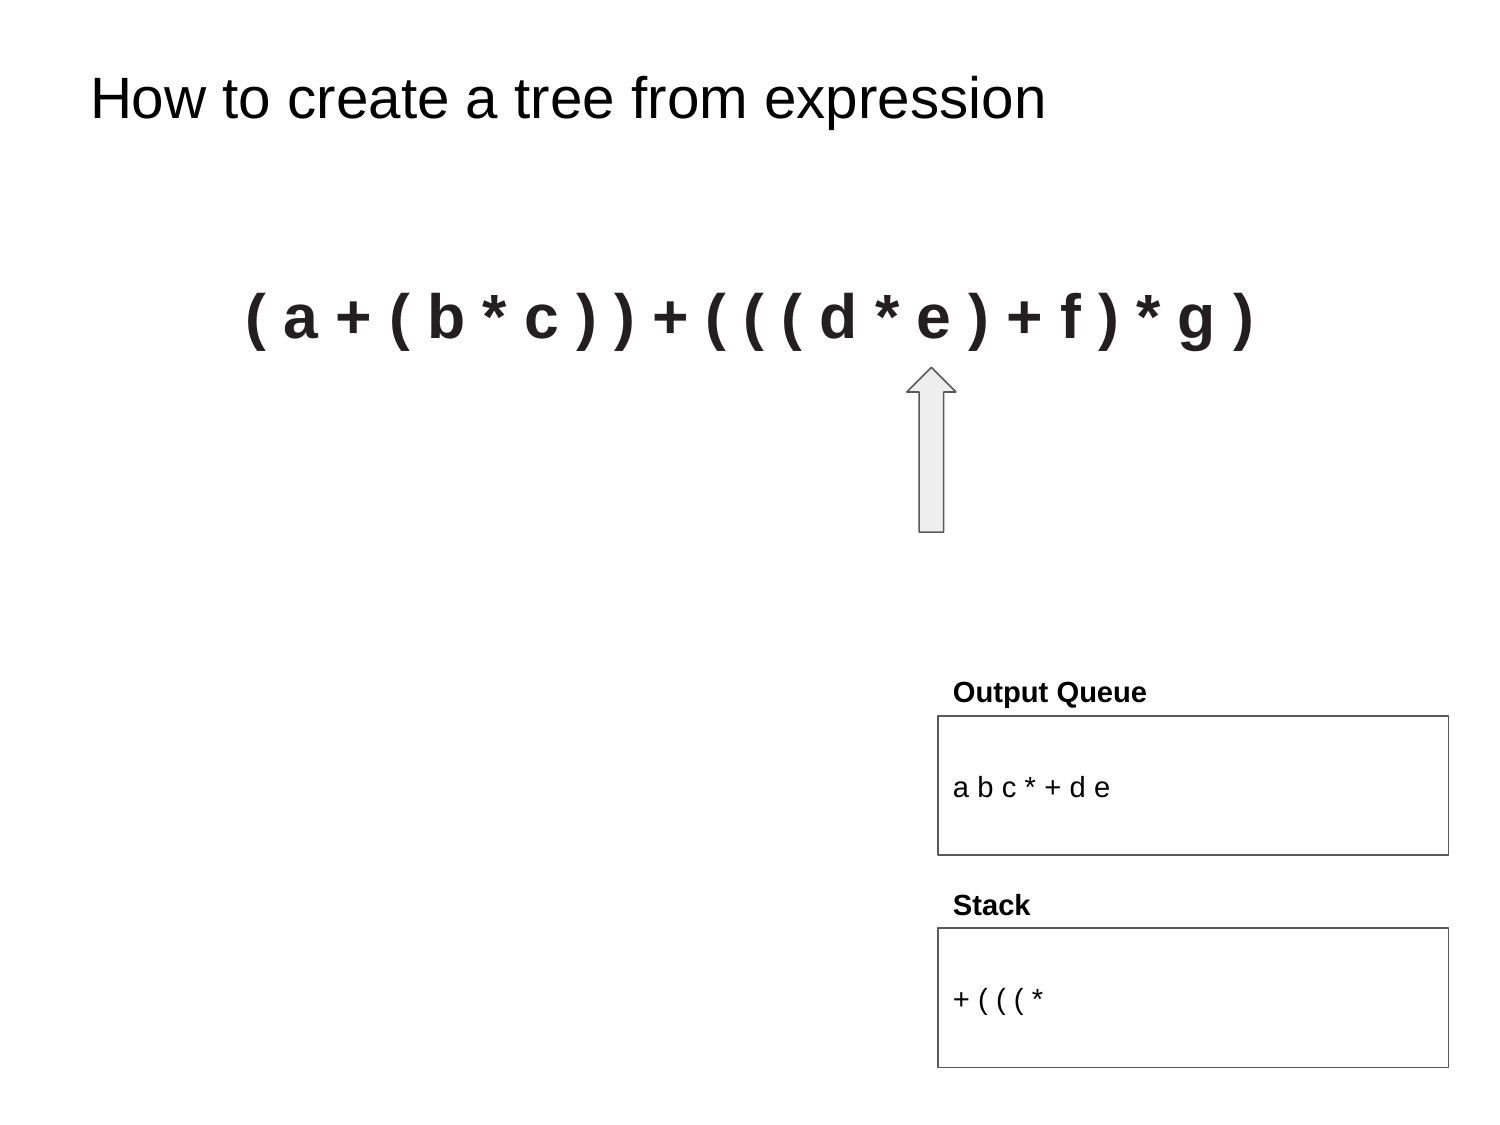

# How to create a tree from expression
( a + ( b * c ) ) + ( ( ( d * e ) + f ) * g )

Output Queue
a b c * + d e
Stack
+ ( ( ( *